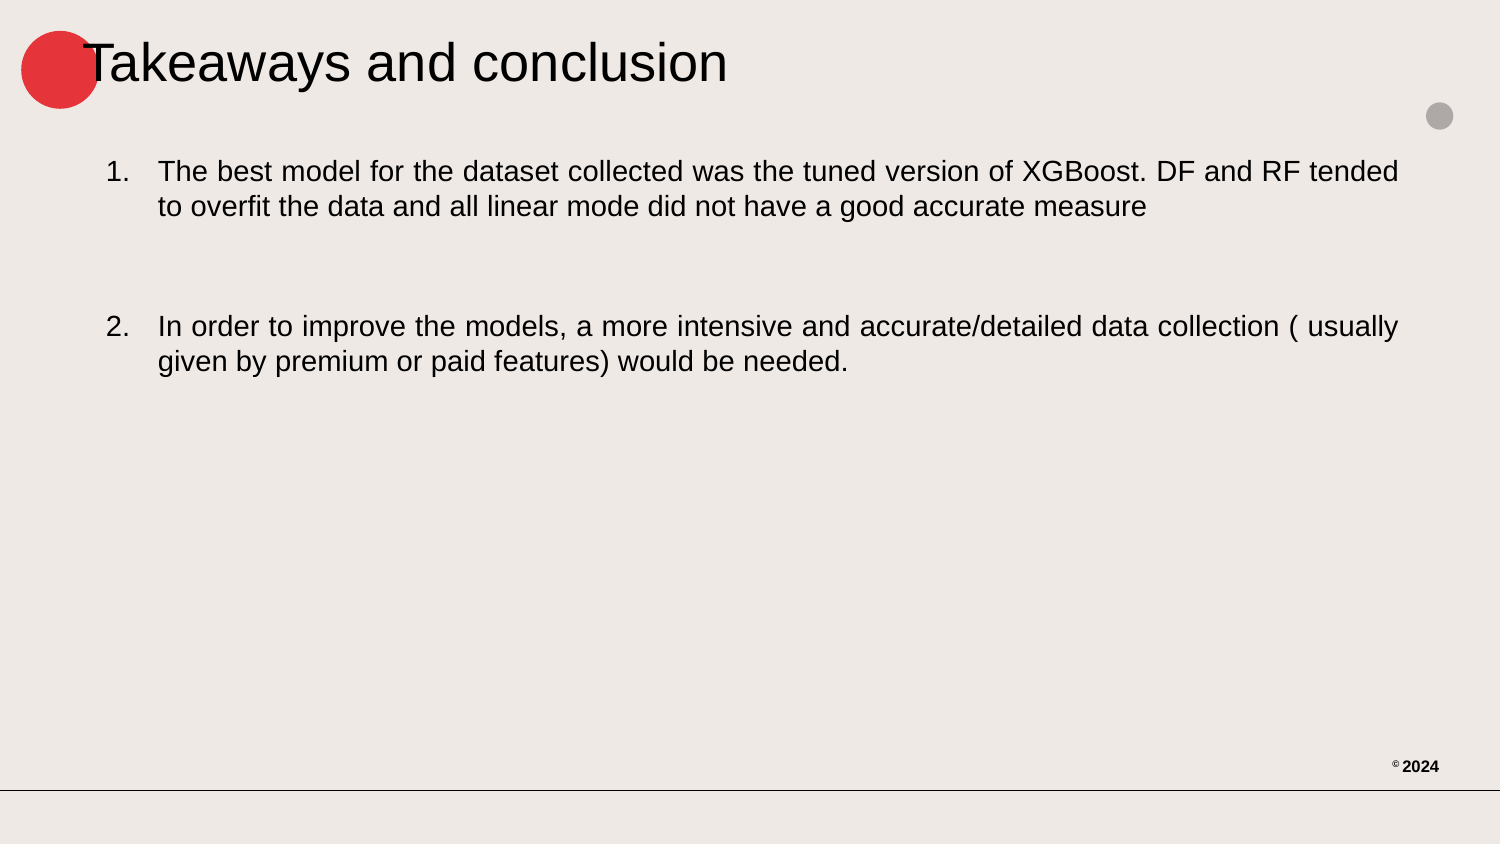

# Takeaways and conclusion

The best model for the dataset collected was the tuned version of XGBoost. DF and RF tended to overfit the data and all linear mode did not have a good accurate measure

In order to improve the models, a more intensive and accurate/detailed data collection ( usually given by premium or paid features) would be needed.
© 2024